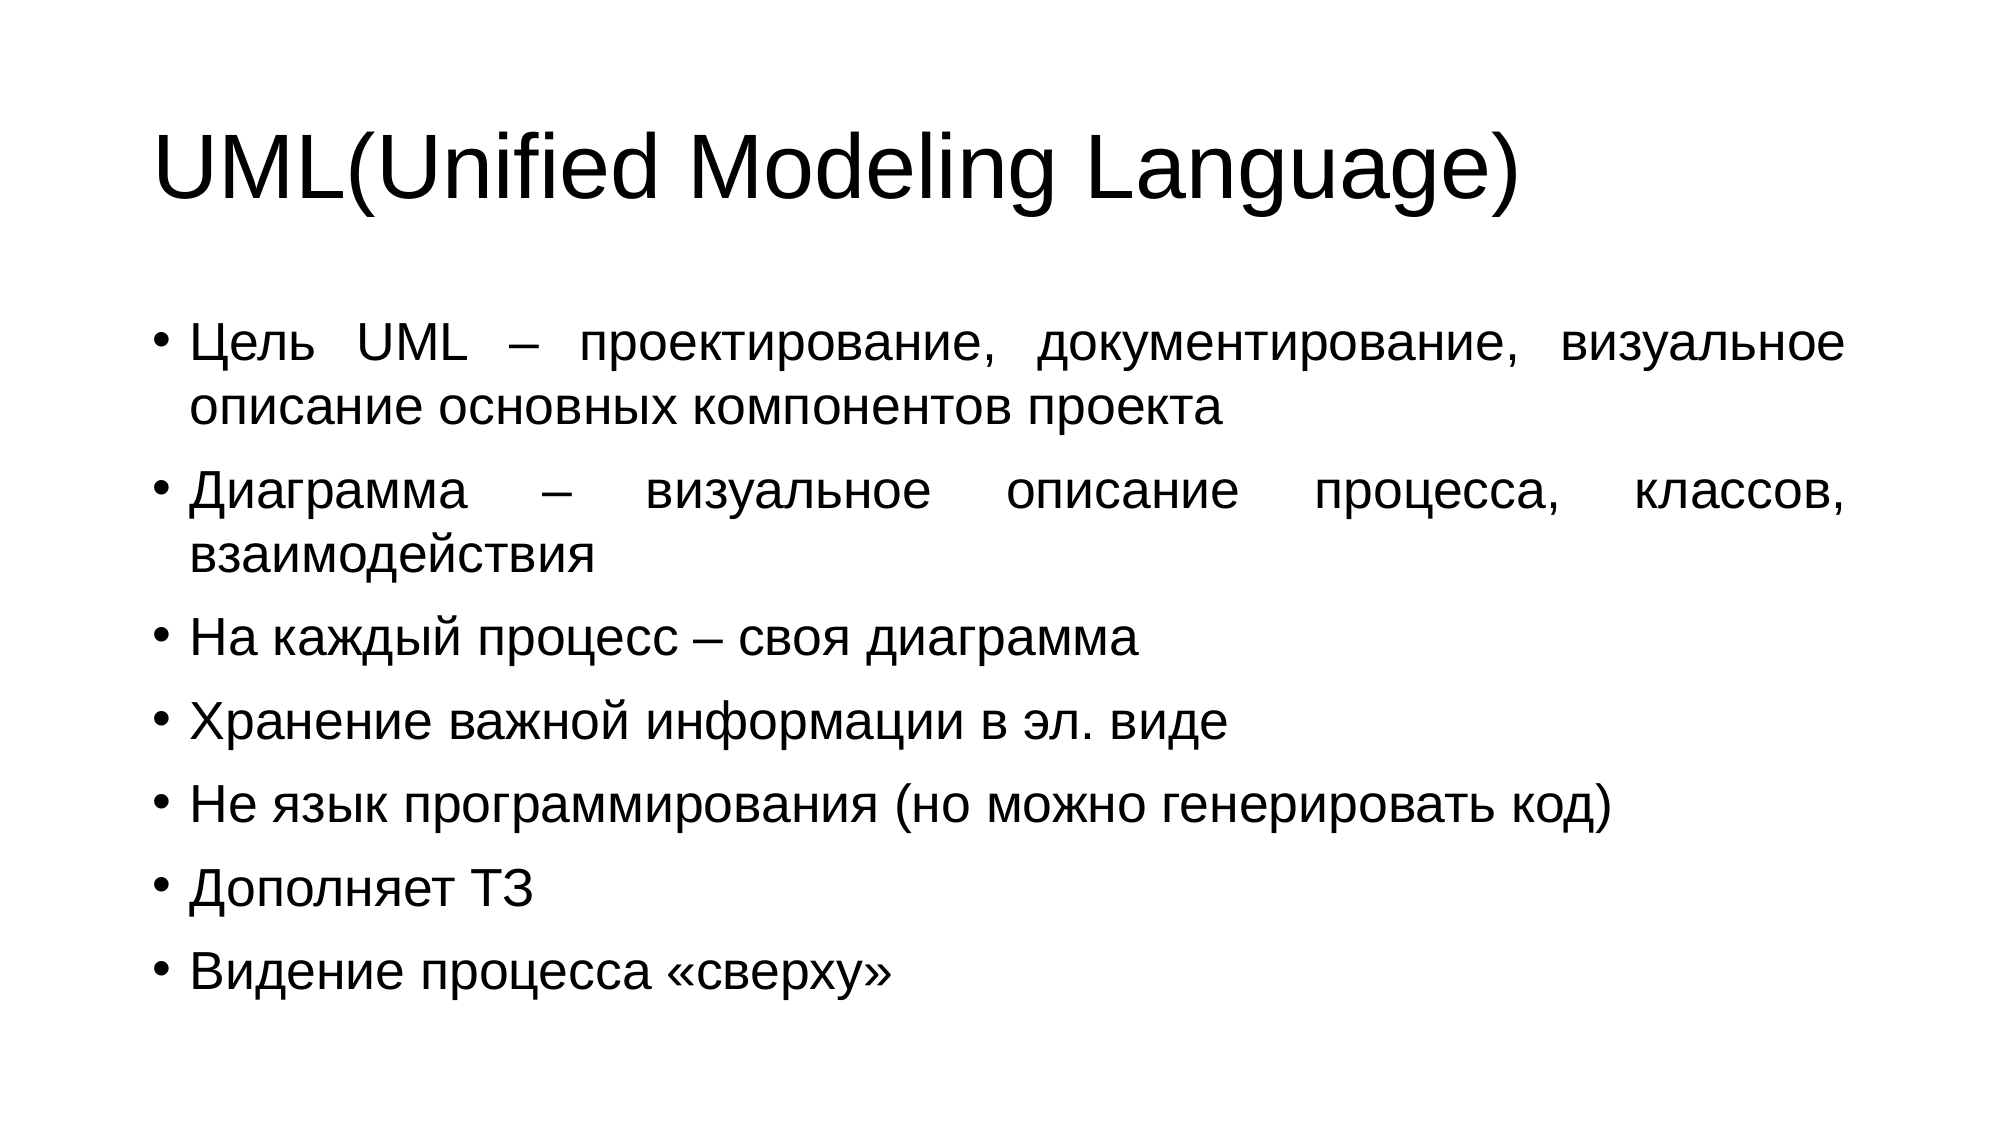

# UML(Unified Modeling Language)
Цель UML – проектирование, документирование, визуальное описание основных компонентов проекта
Диаграмма – визуальное описание процесса, классов, взаимодействия
На каждый процесс – своя диаграмма
Хранение важной информации в эл. виде
Не язык программирования (но можно генерировать код)
Дополняет ТЗ
Видение процесса «сверху»